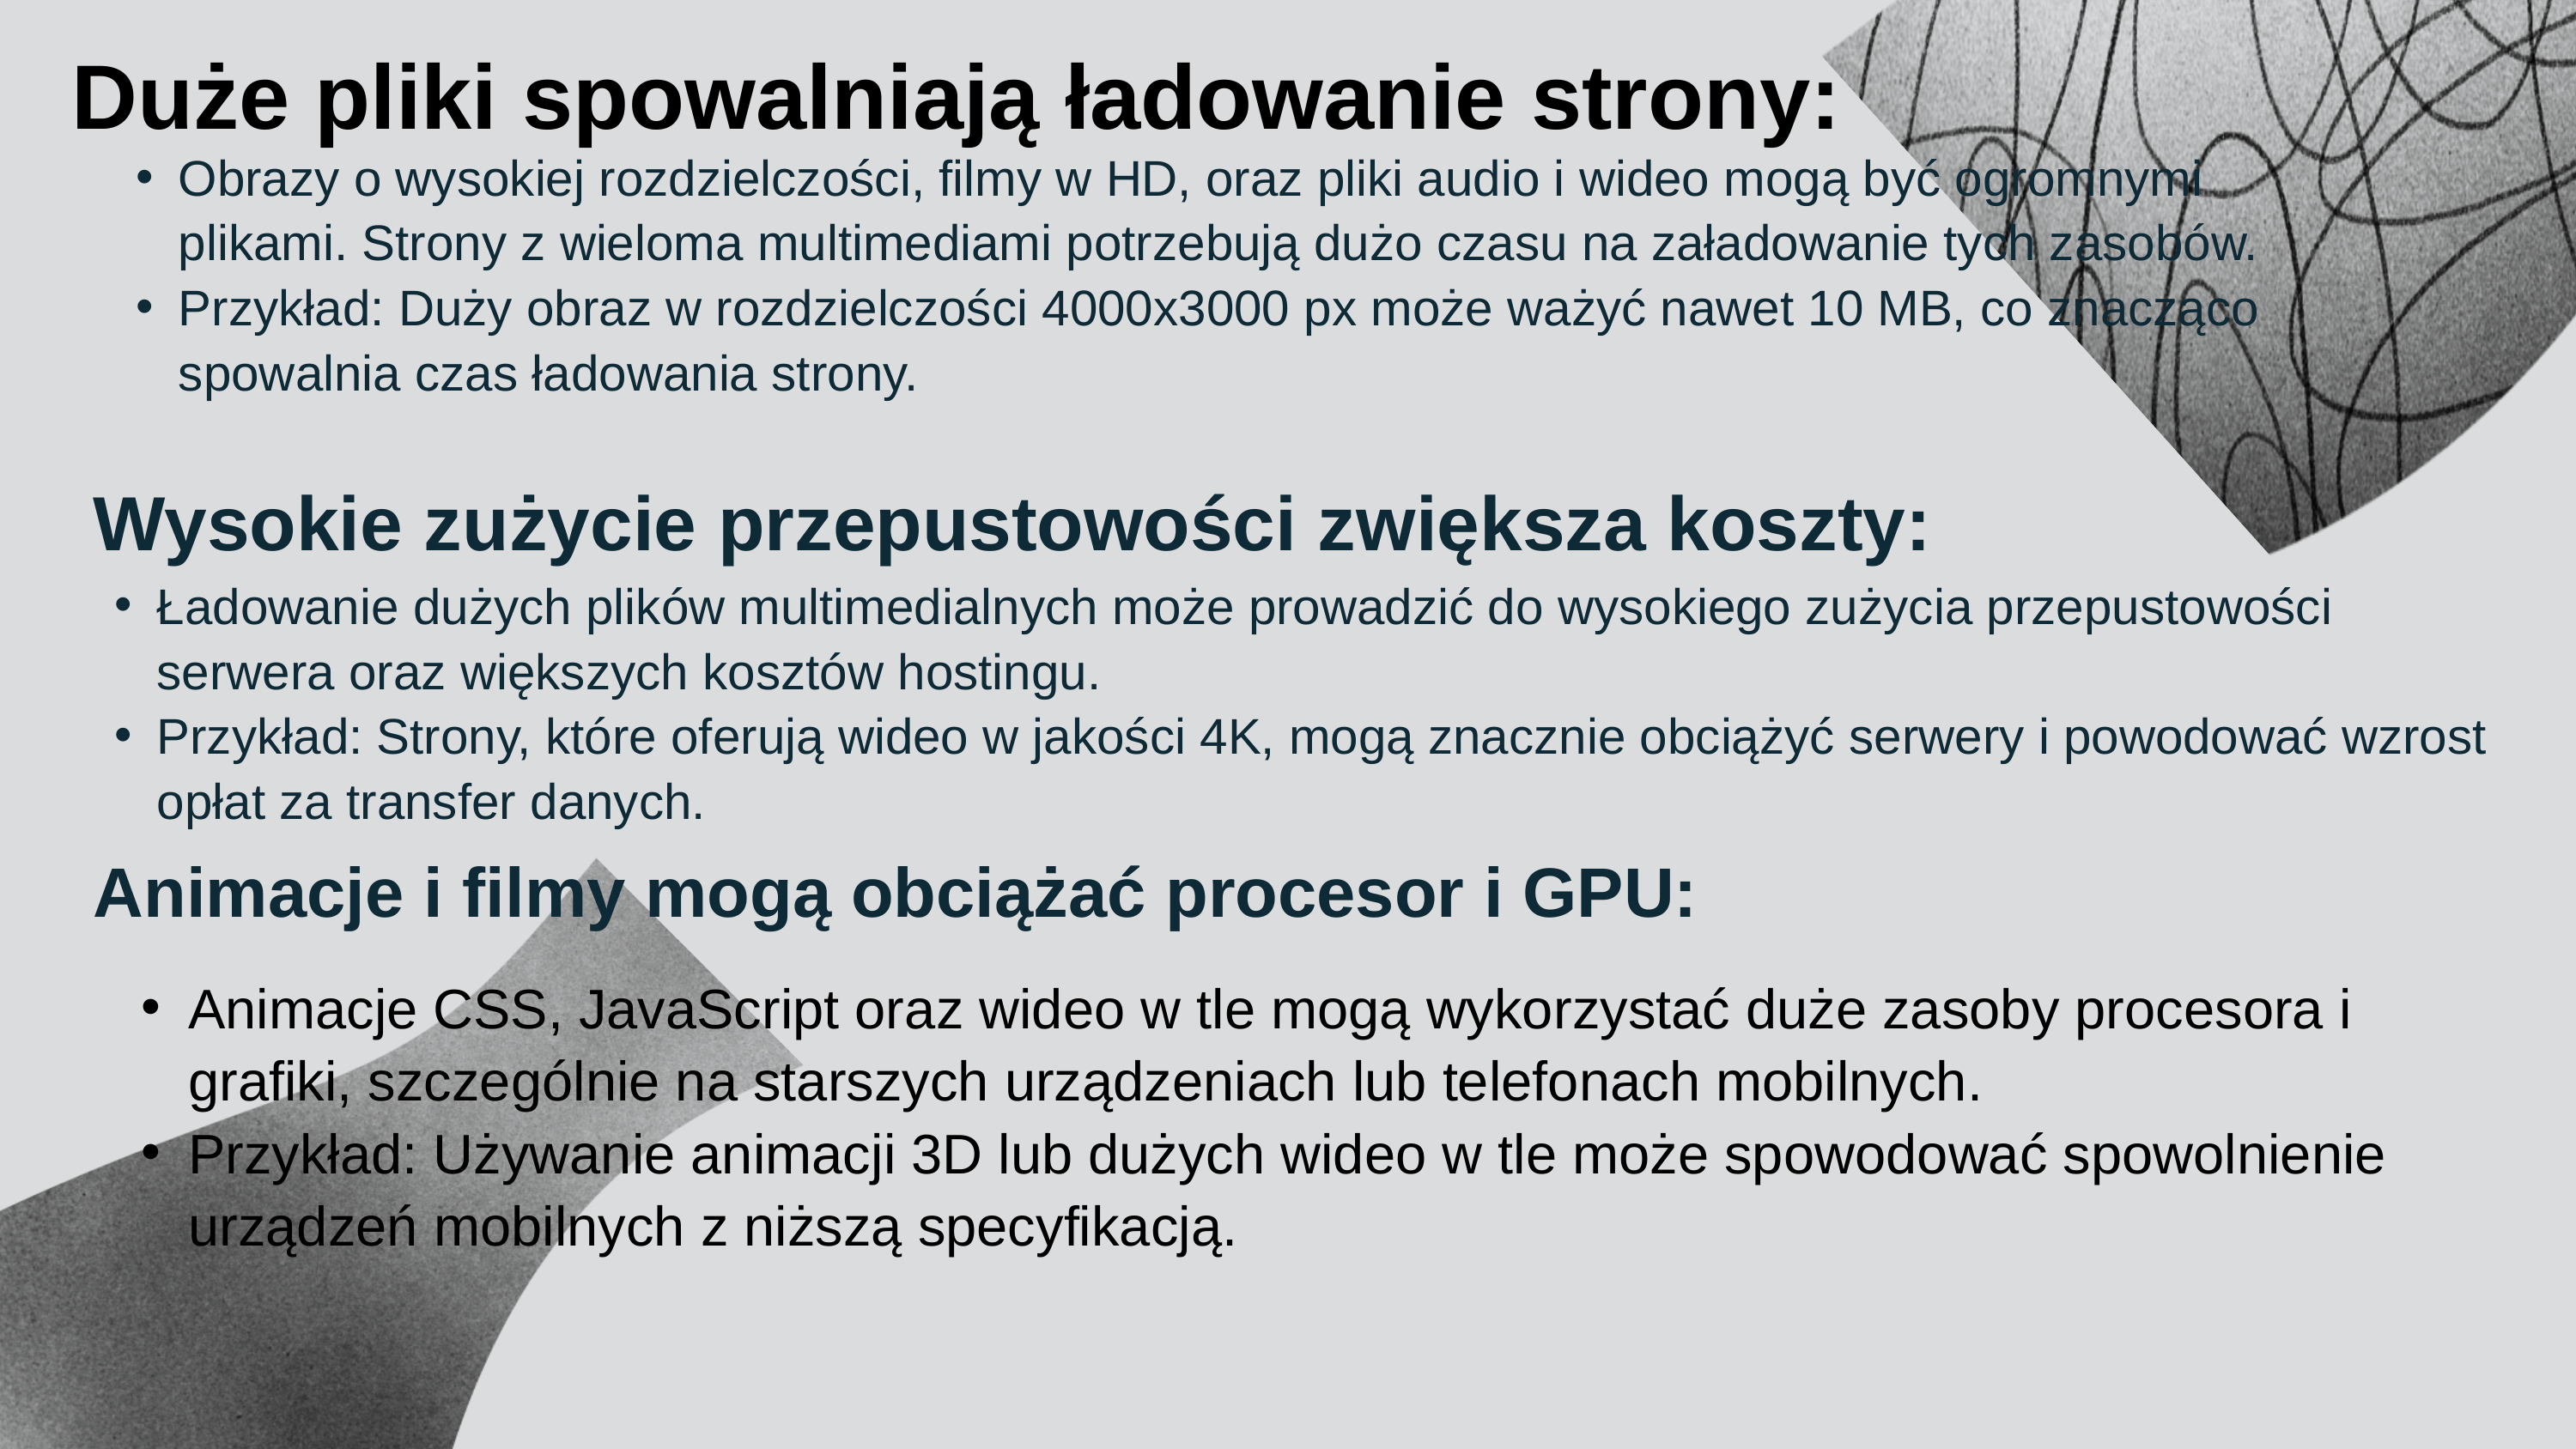

Duże pliki spowalniają ładowanie strony:
Obrazy o wysokiej rozdzielczości, filmy w HD, oraz pliki audio i wideo mogą być ogromnymi plikami. Strony z wieloma multimediami potrzebują dużo czasu na załadowanie tych zasobów.
Przykład: Duży obraz w rozdzielczości 4000x3000 px może ważyć nawet 10 MB, co znacząco spowalnia czas ładowania strony.

Wysokie zużycie przepustowości zwiększa koszty:
Ładowanie dużych plików multimedialnych może prowadzić do wysokiego zużycia przepustowości serwera oraz większych kosztów hostingu.
Przykład: Strony, które oferują wideo w jakości 4K, mogą znacznie obciążyć serwery i powodować wzrost opłat za transfer danych.

Animacje i filmy mogą obciążać procesor i GPU:
Animacje CSS, JavaScript oraz wideo w tle mogą wykorzystać duże zasoby procesora i grafiki, szczególnie na starszych urządzeniach lub telefonach mobilnych.
Przykład: Używanie animacji 3D lub dużych wideo w tle może spowodować spowolnienie urządzeń mobilnych z niższą specyfikacją.